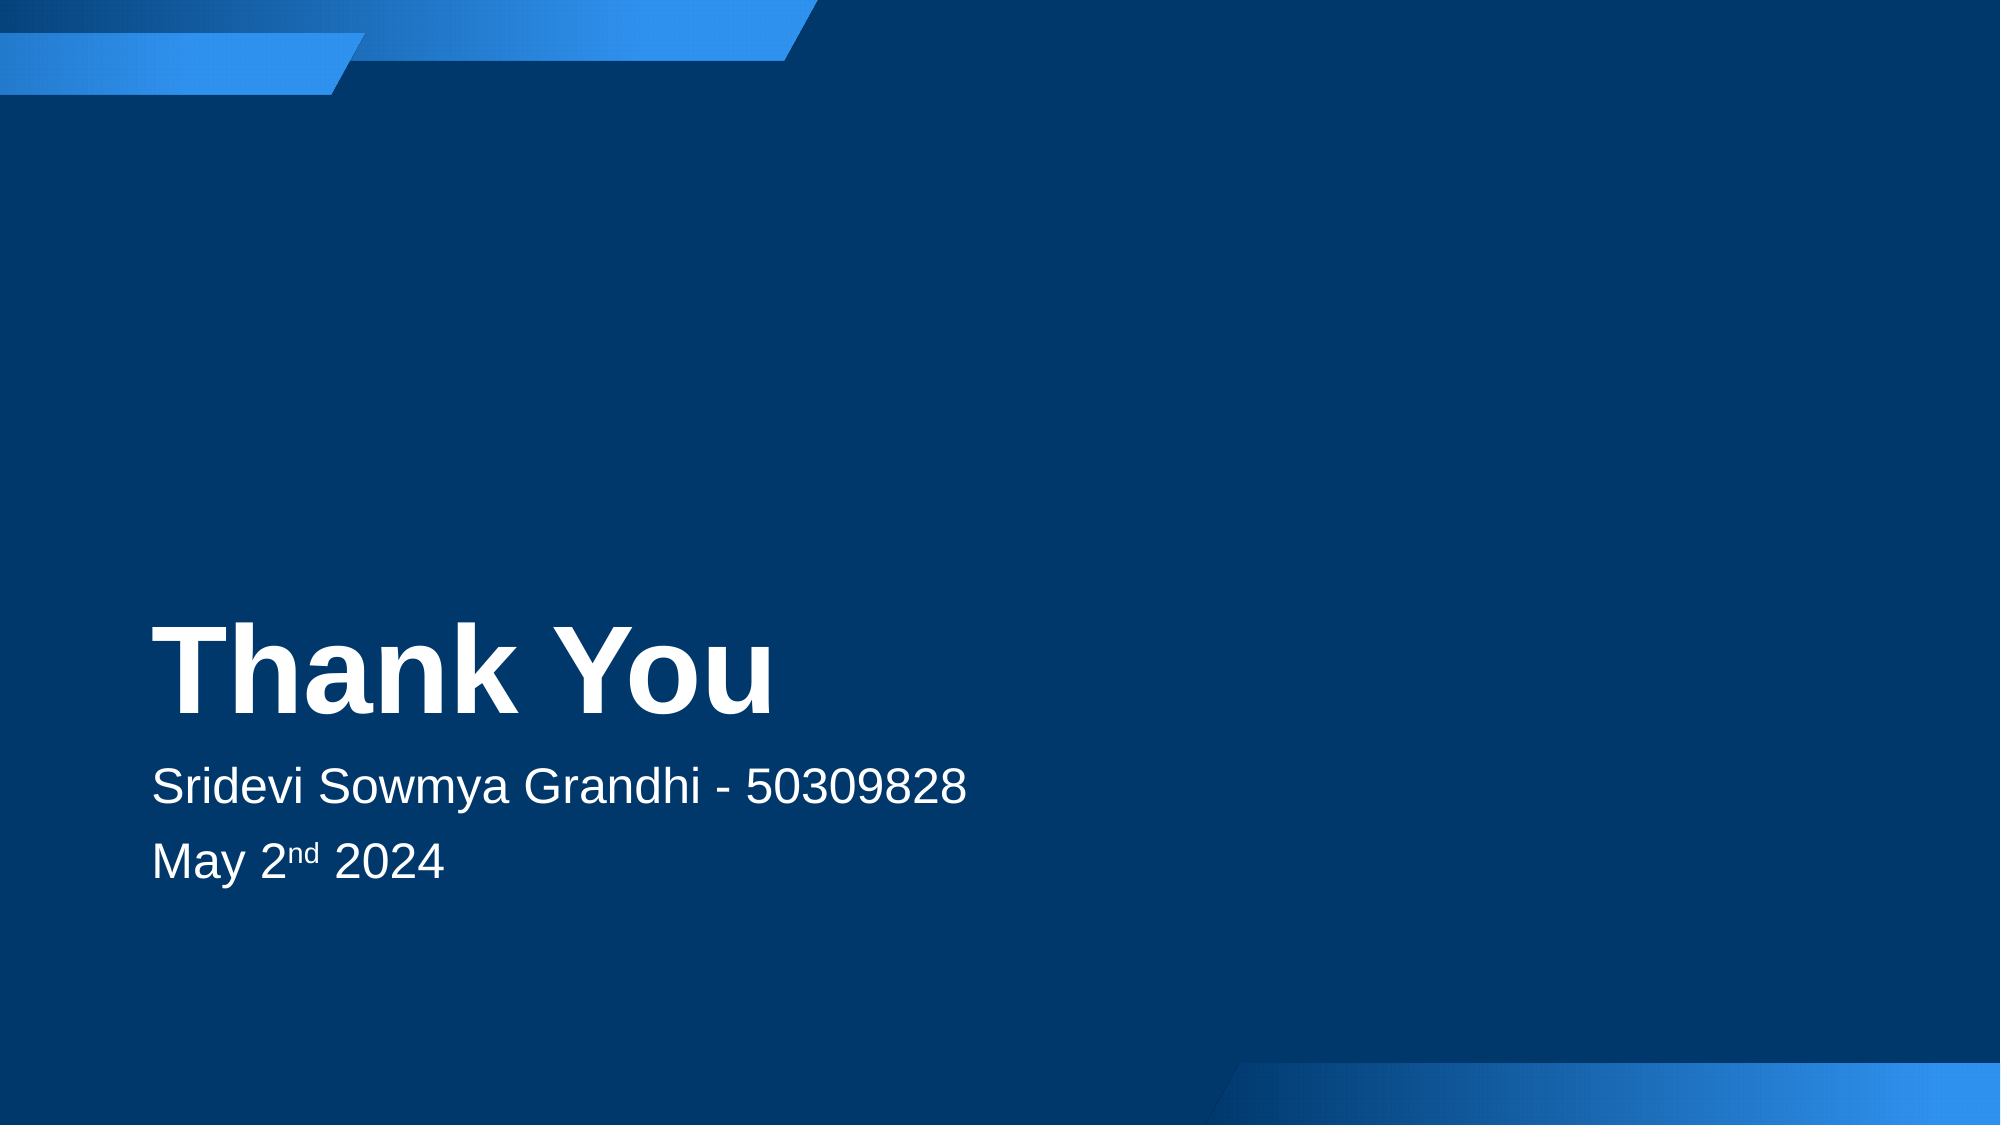

# Thank You
Sridevi Sowmya Grandhi - 50309828
May 2nd 2024